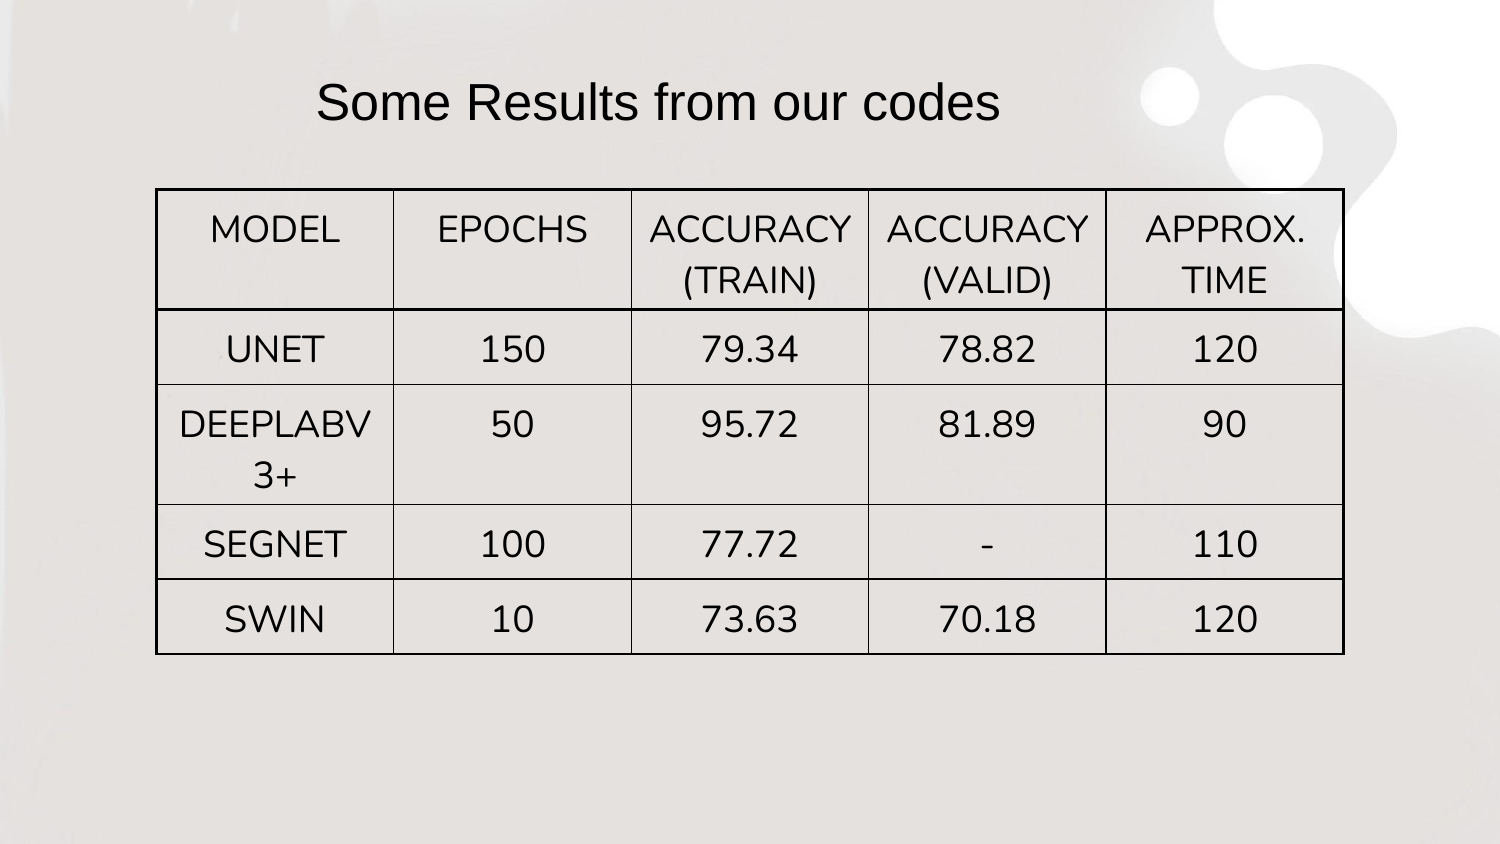

Some Results from our codes
| MODEL | EPOCHS | ACCURACY (TRAIN) | ACCURACY (VALID) | APPROX. TIME |
| --- | --- | --- | --- | --- |
| UNET | 150 | 79.34 | 78.82 | 120 |
| DEEPLABV3+ | 50 | 95.72 | 81.89 | 90 |
| SEGNET | 100 | 77.72 | - | 110 |
| SWIN | 10 | 73.63 | 70.18 | 120 |